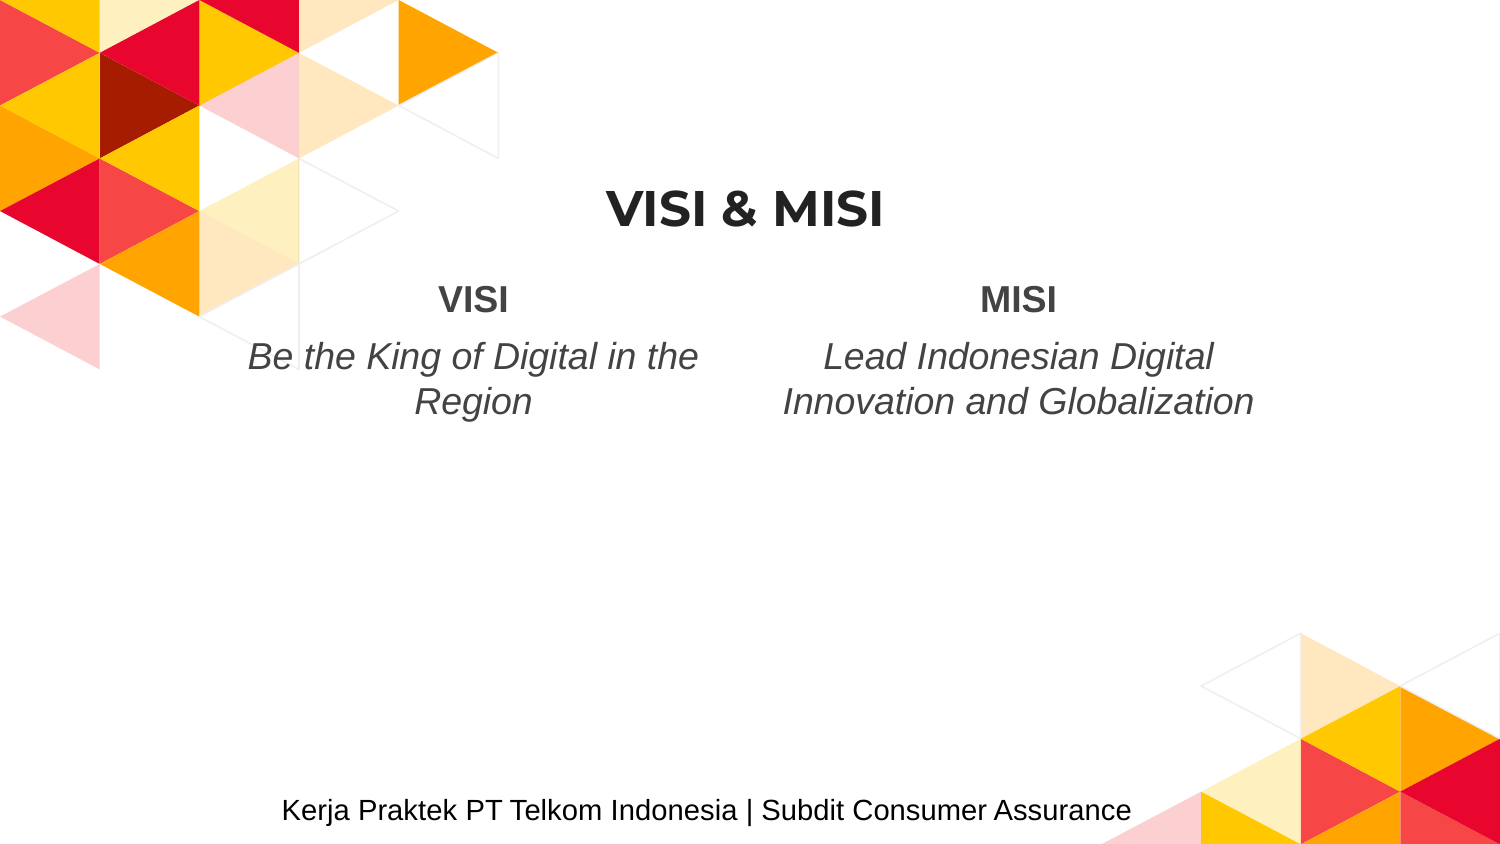

# VISI & MISI
VISI
Be the King of Digital in the Region

MISI
Lead Indonesian Digital Innovation and Globalization
Kerja Praktek PT Telkom Indonesia | Subdit Consumer Assurance